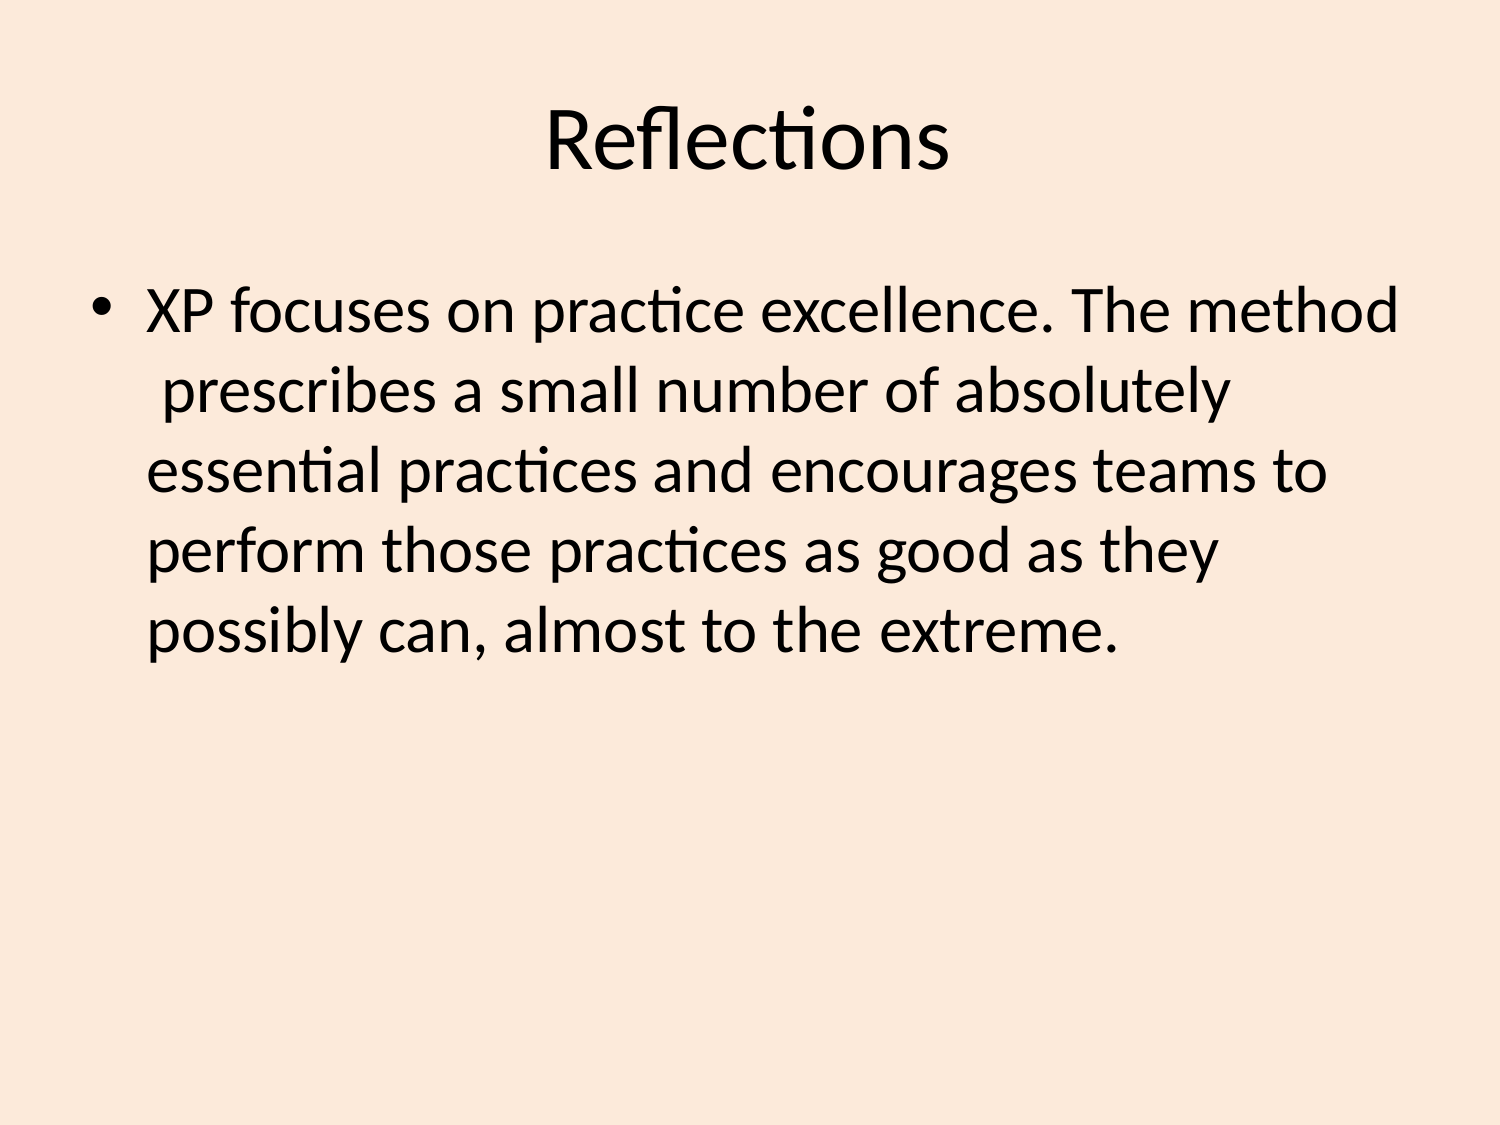

# Reflections
XP focuses on practice excellence. The method  prescribes a small number of absolutely  essential practices and encourages teams to  perform those practices as good as they  possibly can, almost to the extreme.